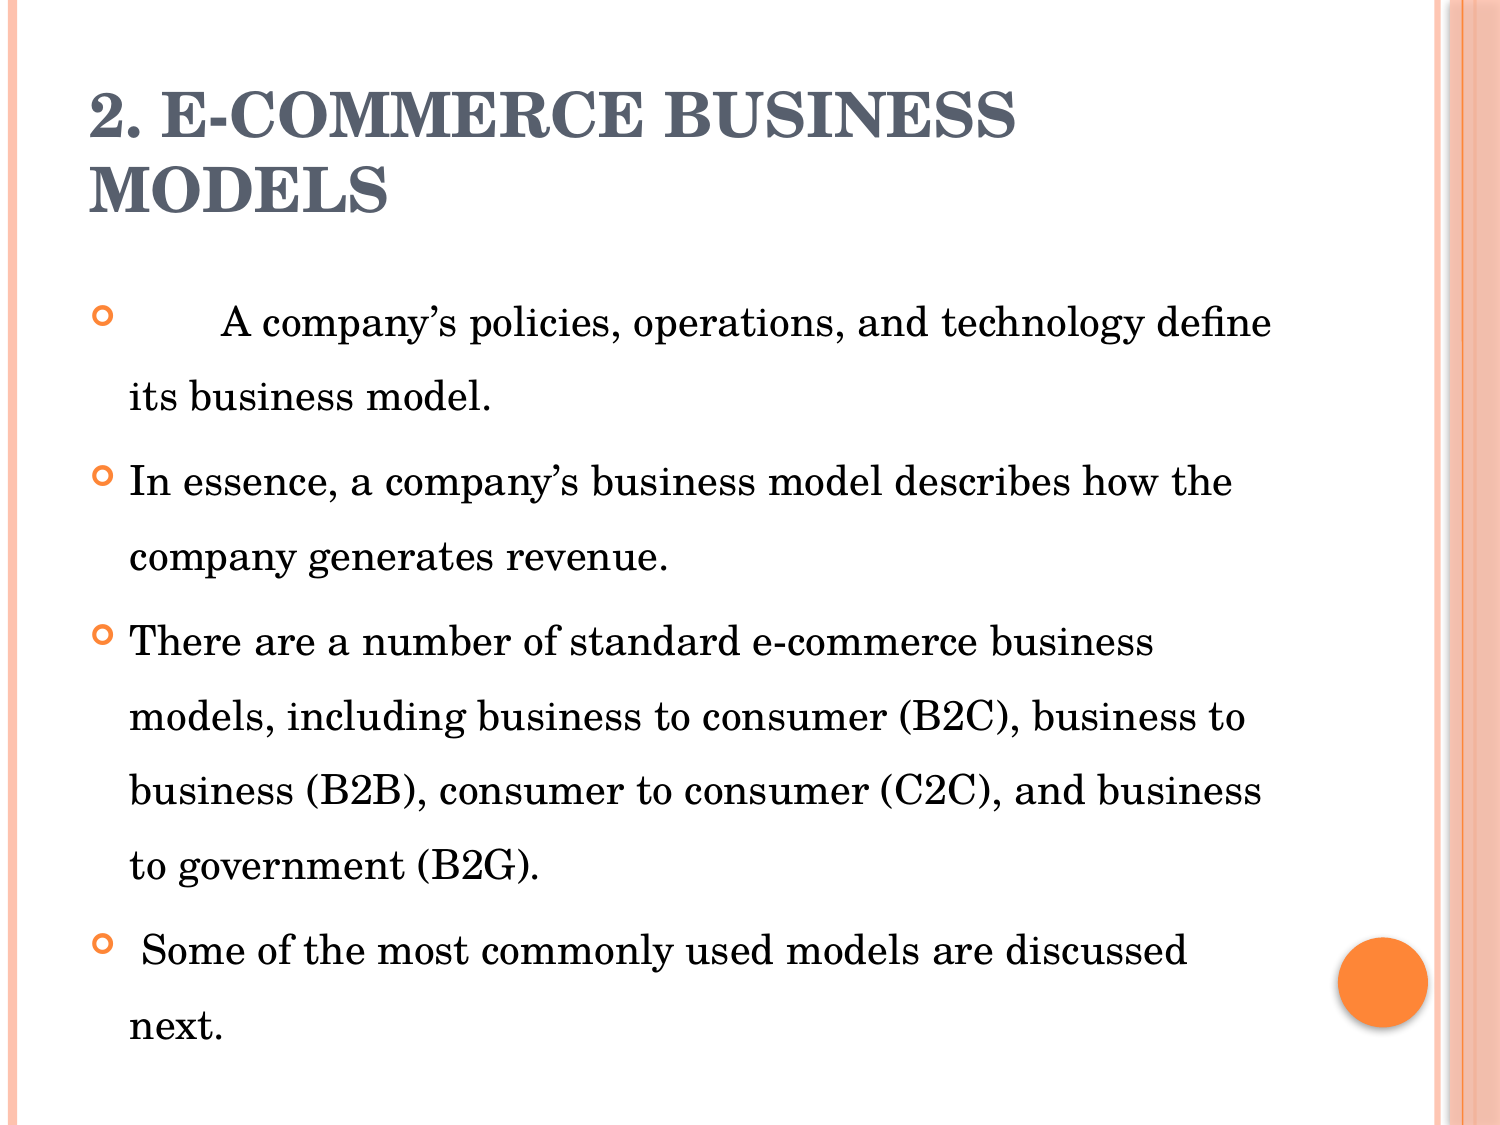

# 2. E-Commerce Business Models
　　A company’s policies, operations, and technology define its business model.
In essence, a company’s business model describes how the company generates revenue.
There are a number of standard e-commerce business models, including business to consumer (B2C), business to business (B2B), consumer to consumer (C2C), and business to government (B2G).
 Some of the most commonly used models are discussed next.